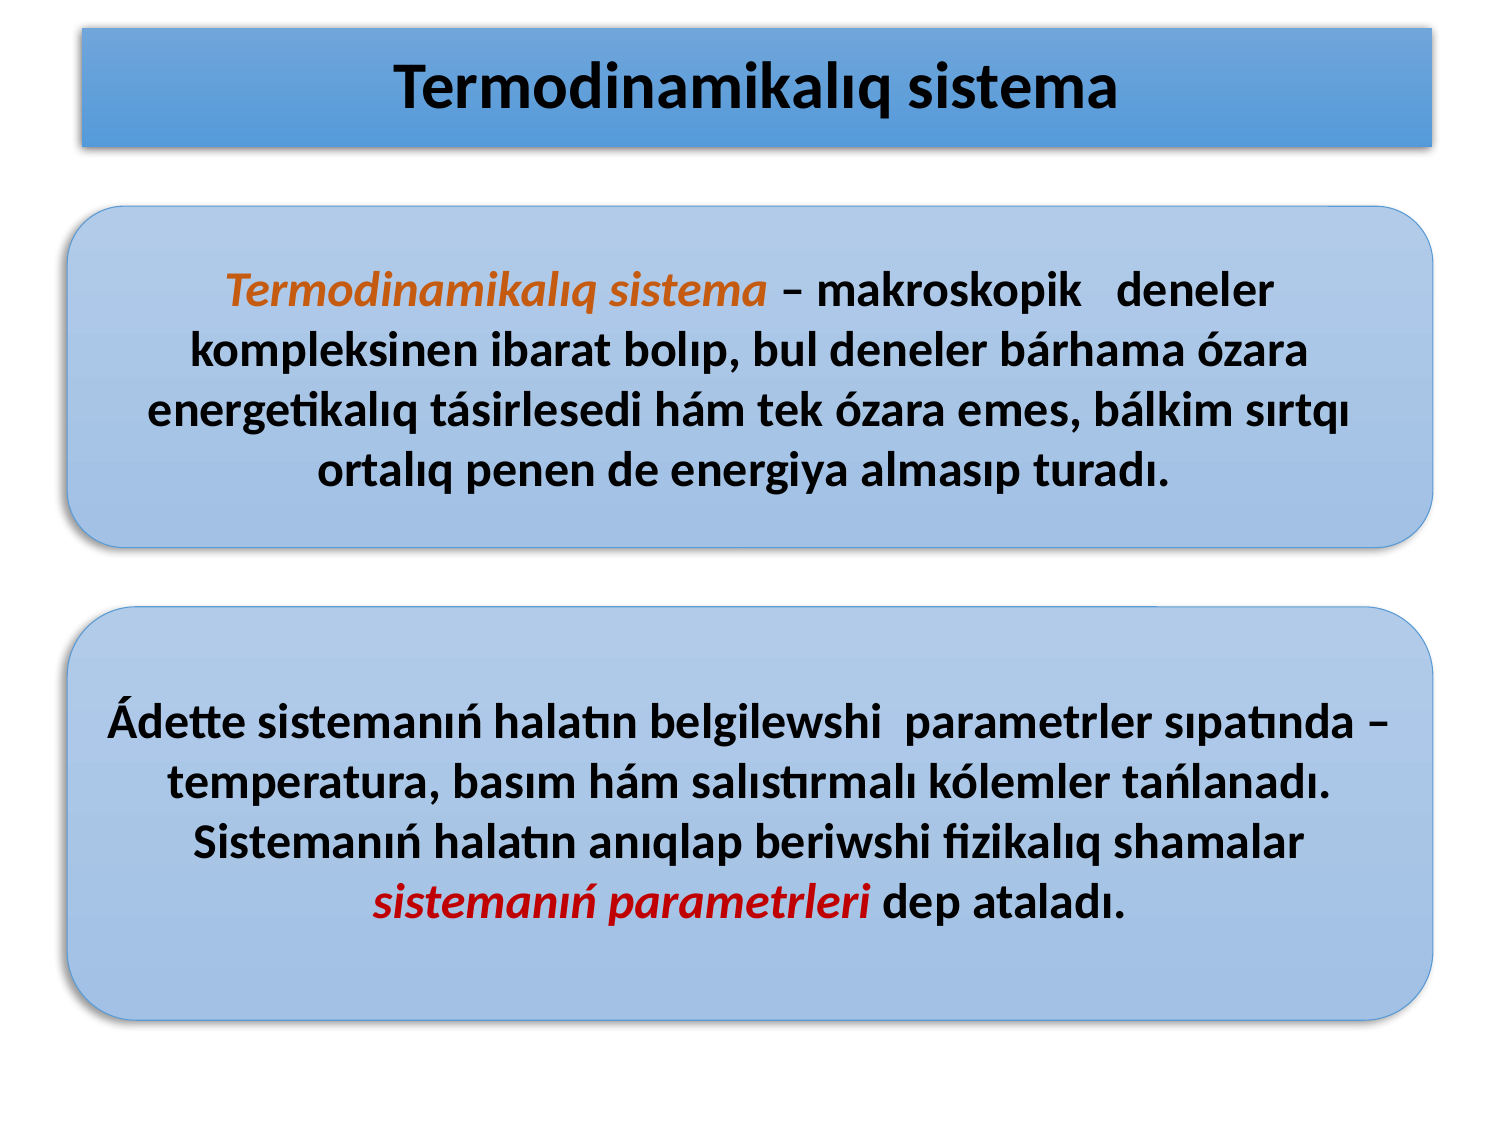

# Termodinamikalıq sistema
Termodinamikalıq sistema – makroskopik   deneler kompleksinen ibarat bolıp, bul deneler bárhama ózara energetikalıq tásirlesedi hám tek ózara emes, bálkim sırtqı ortalıq penen de energiya almasıp turadı.

Ádette sistemanıń halatın belgilewshi  parametrler sıpatında – temperatura, basım hám salıstırmalı kólemler tańlanadı. Sistemanıń halatın anıqlap beriwshi fizikalıq shamalar sistemanıń parametrleri dep ataladı.